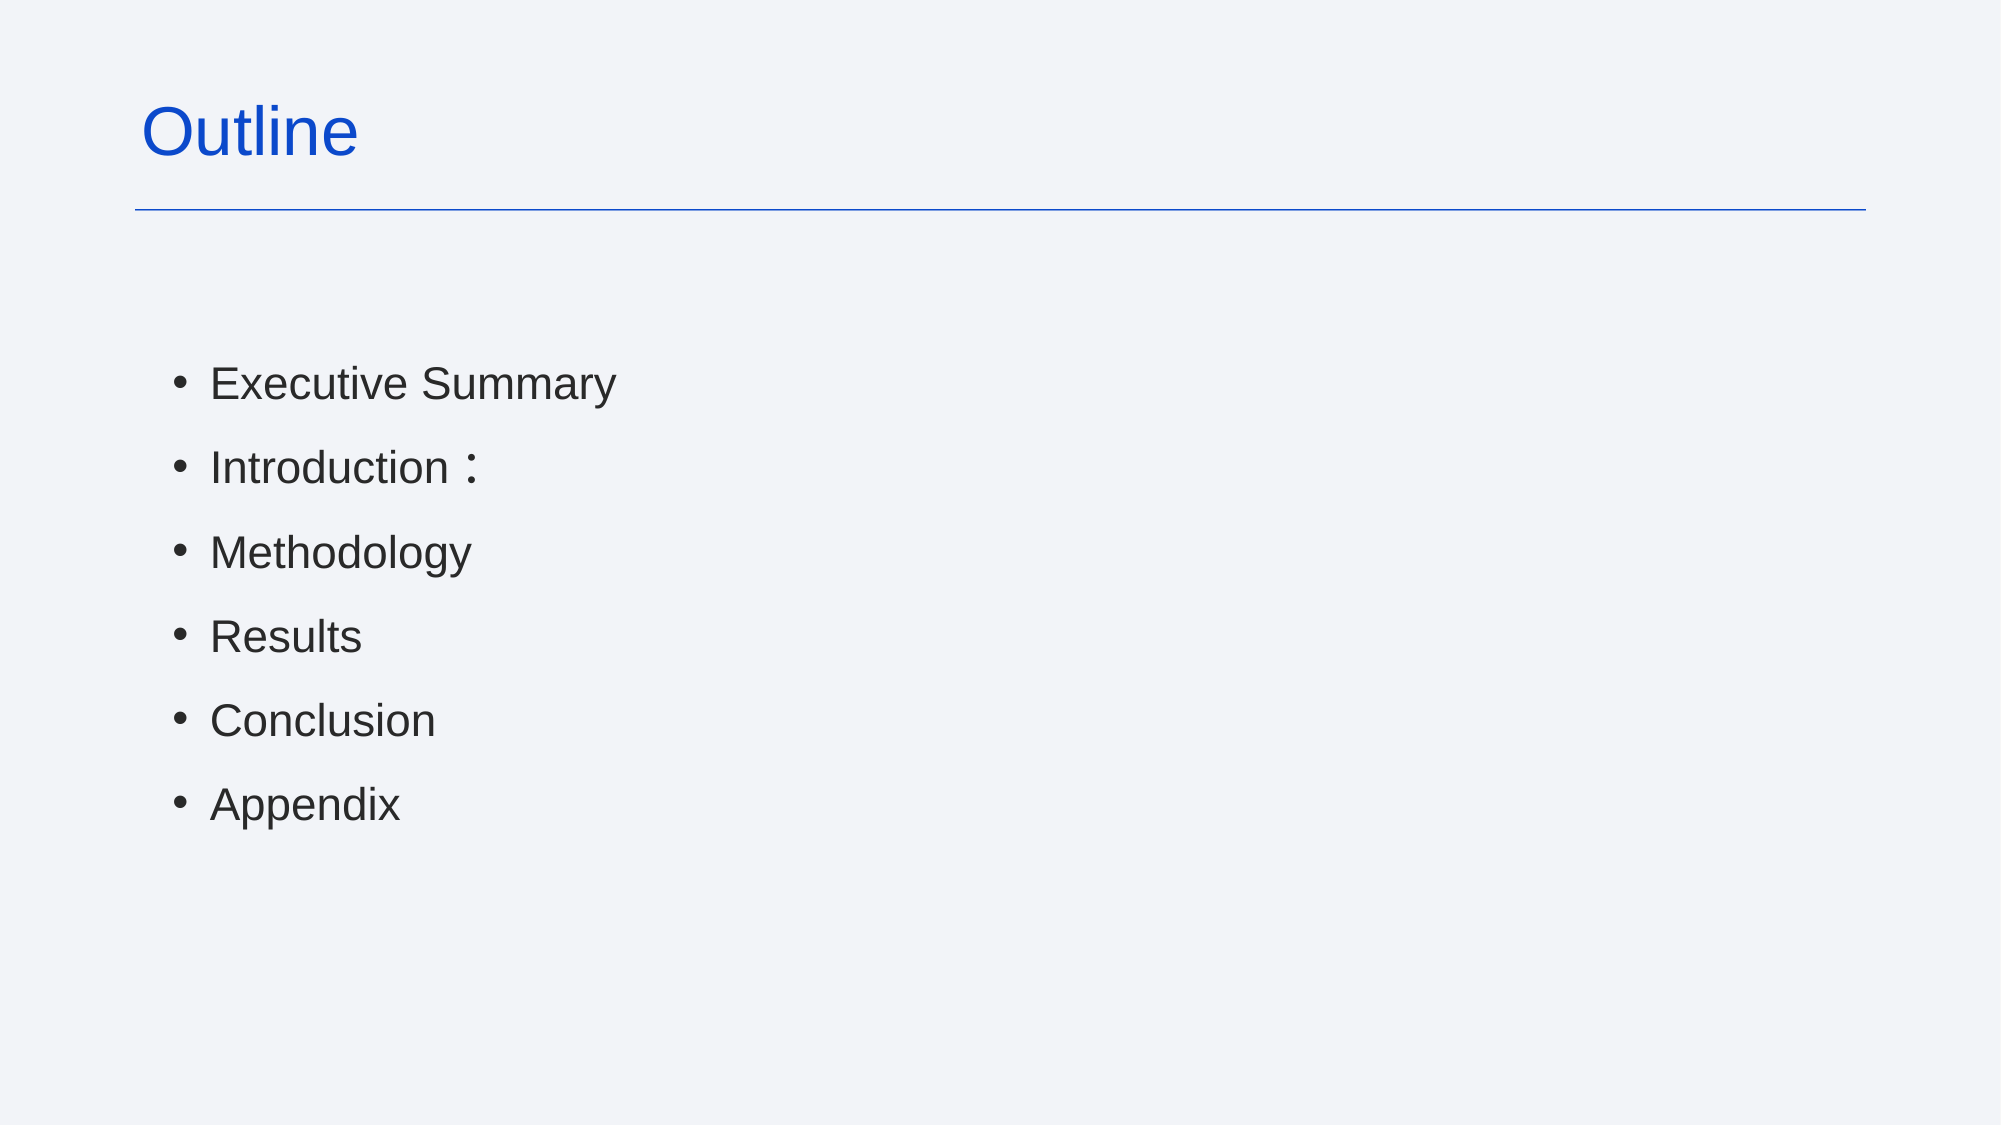

Outline
Executive Summary
Introduction：
Methodology
Results
Conclusion
Appendix
2